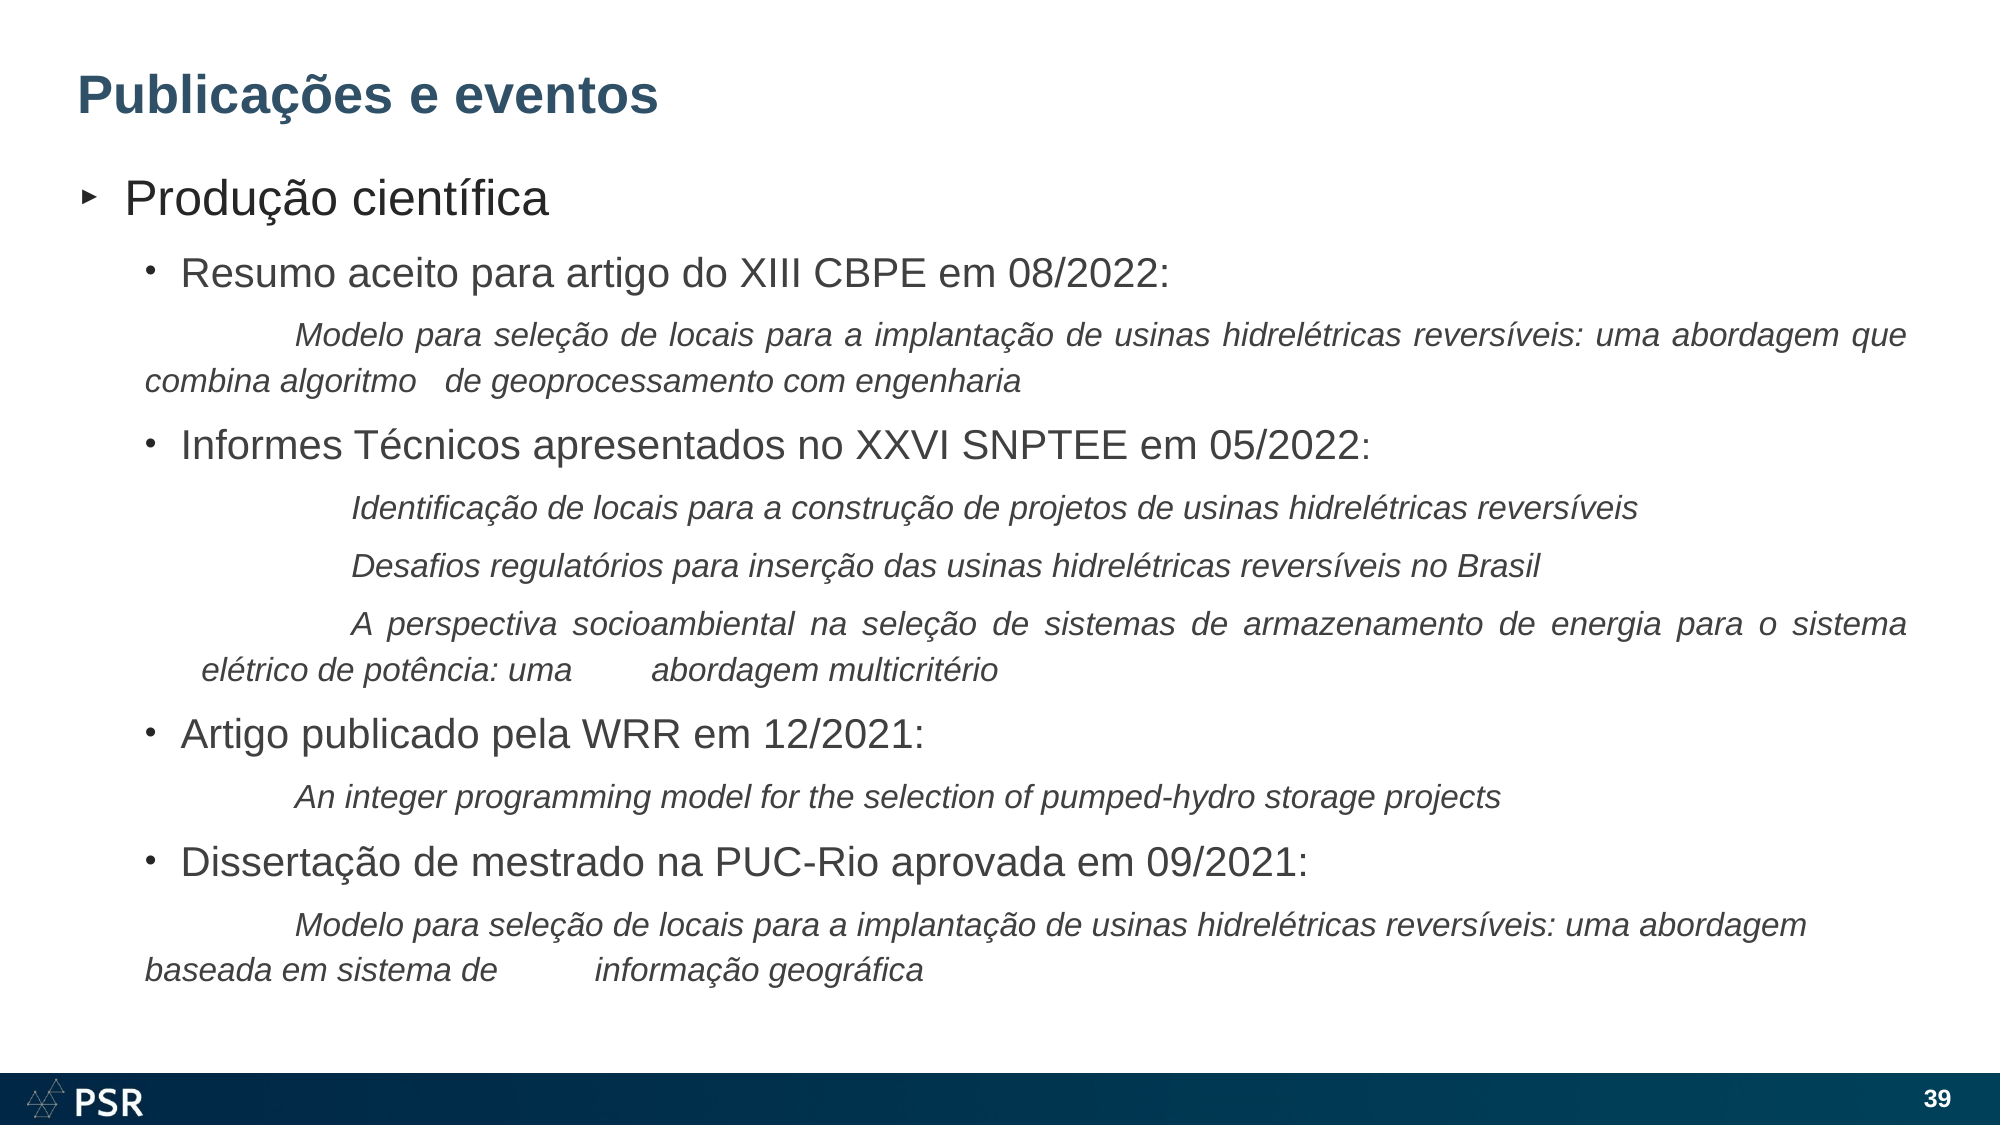

# Publicações e eventos
Produção científica
Resumo aceito para artigo do XIII CBPE em 08/2022:
	Modelo para seleção de locais para a implantação de usinas hidrelétricas reversíveis: uma abordagem que combina algoritmo 	de geoprocessamento com engenharia
Informes Técnicos apresentados no XXVI SNPTEE em 05/2022:
	Identificação de locais para a construção de projetos de usinas hidrelétricas reversíveis
	Desafios regulatórios para inserção das usinas hidrelétricas reversíveis no Brasil
	A perspectiva socioambiental na seleção de sistemas de armazenamento de energia para o sistema elétrico de potência: uma 	abordagem multicritério
Artigo publicado pela WRR em 12/2021:
	An integer programming model for the selection of pumped-hydro storage projects
Dissertação de mestrado na PUC-Rio aprovada em 09/2021:
	Modelo para seleção de locais para a implantação de usinas hidrelétricas reversíveis: uma abordagem baseada em sistema de 	informação geográfica

39